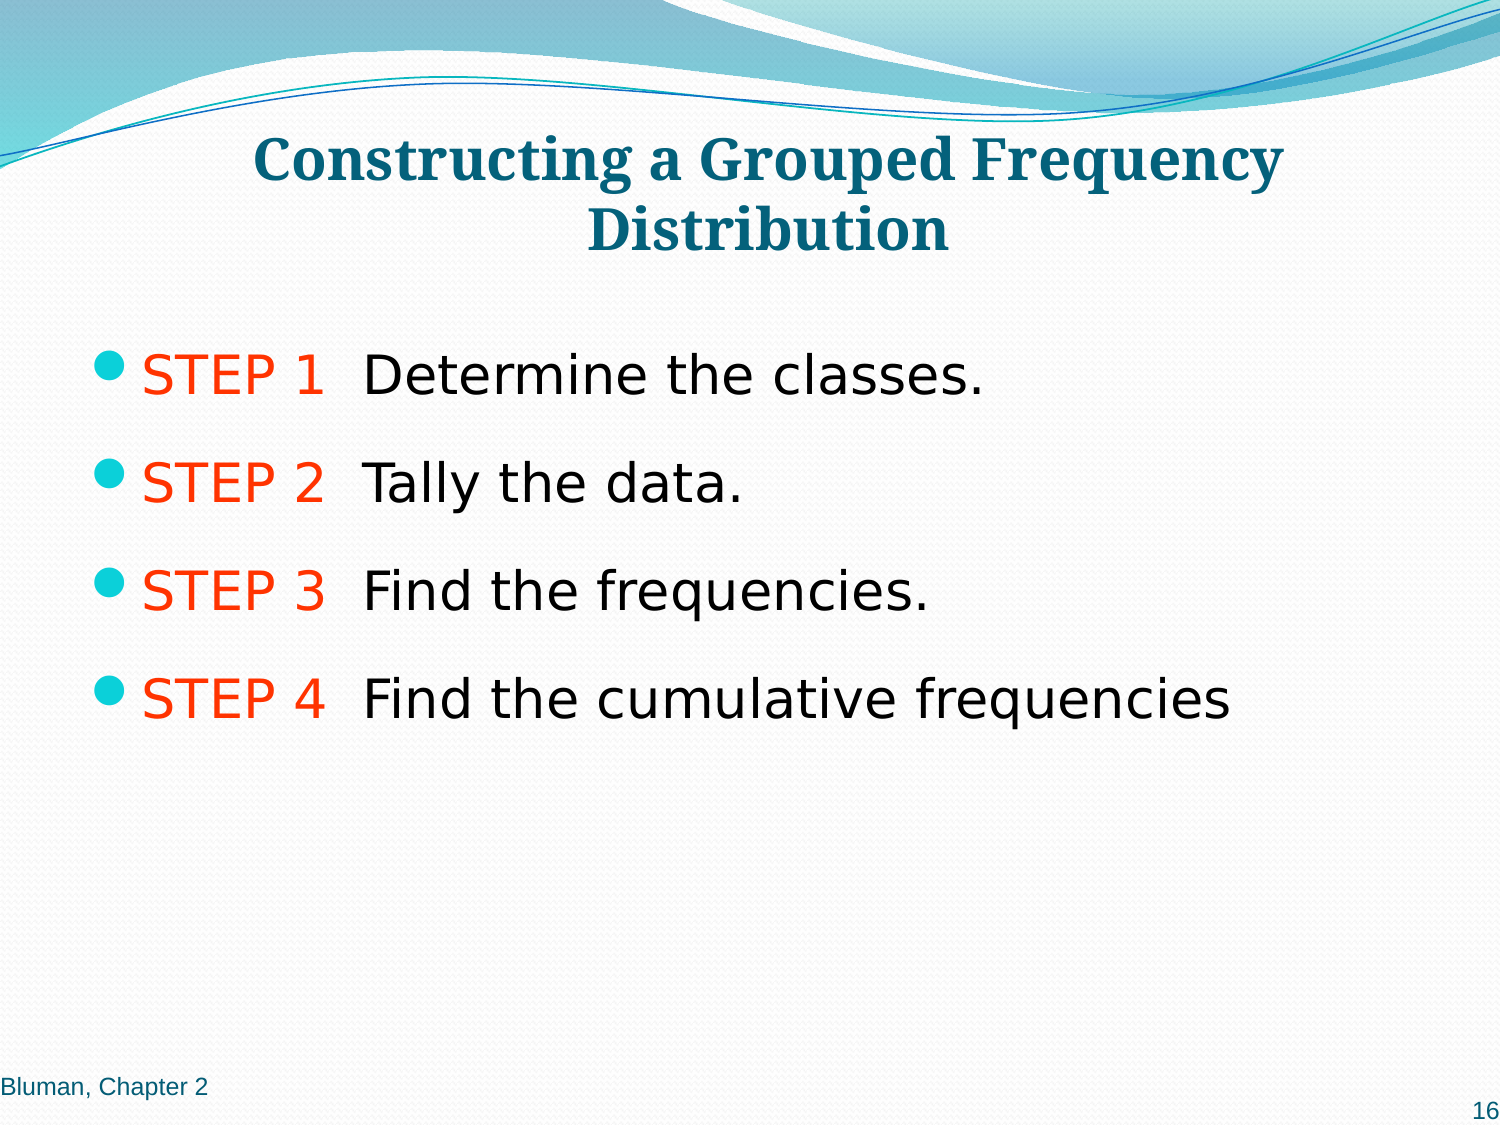

# Constructing a Grouped Frequency Distribution
STEP 1  Determine the classes.
STEP 2  Tally the data.
STEP 3  Find the frequencies.
STEP 4  Find the cumulative frequencies
Bluman, Chapter 2
16